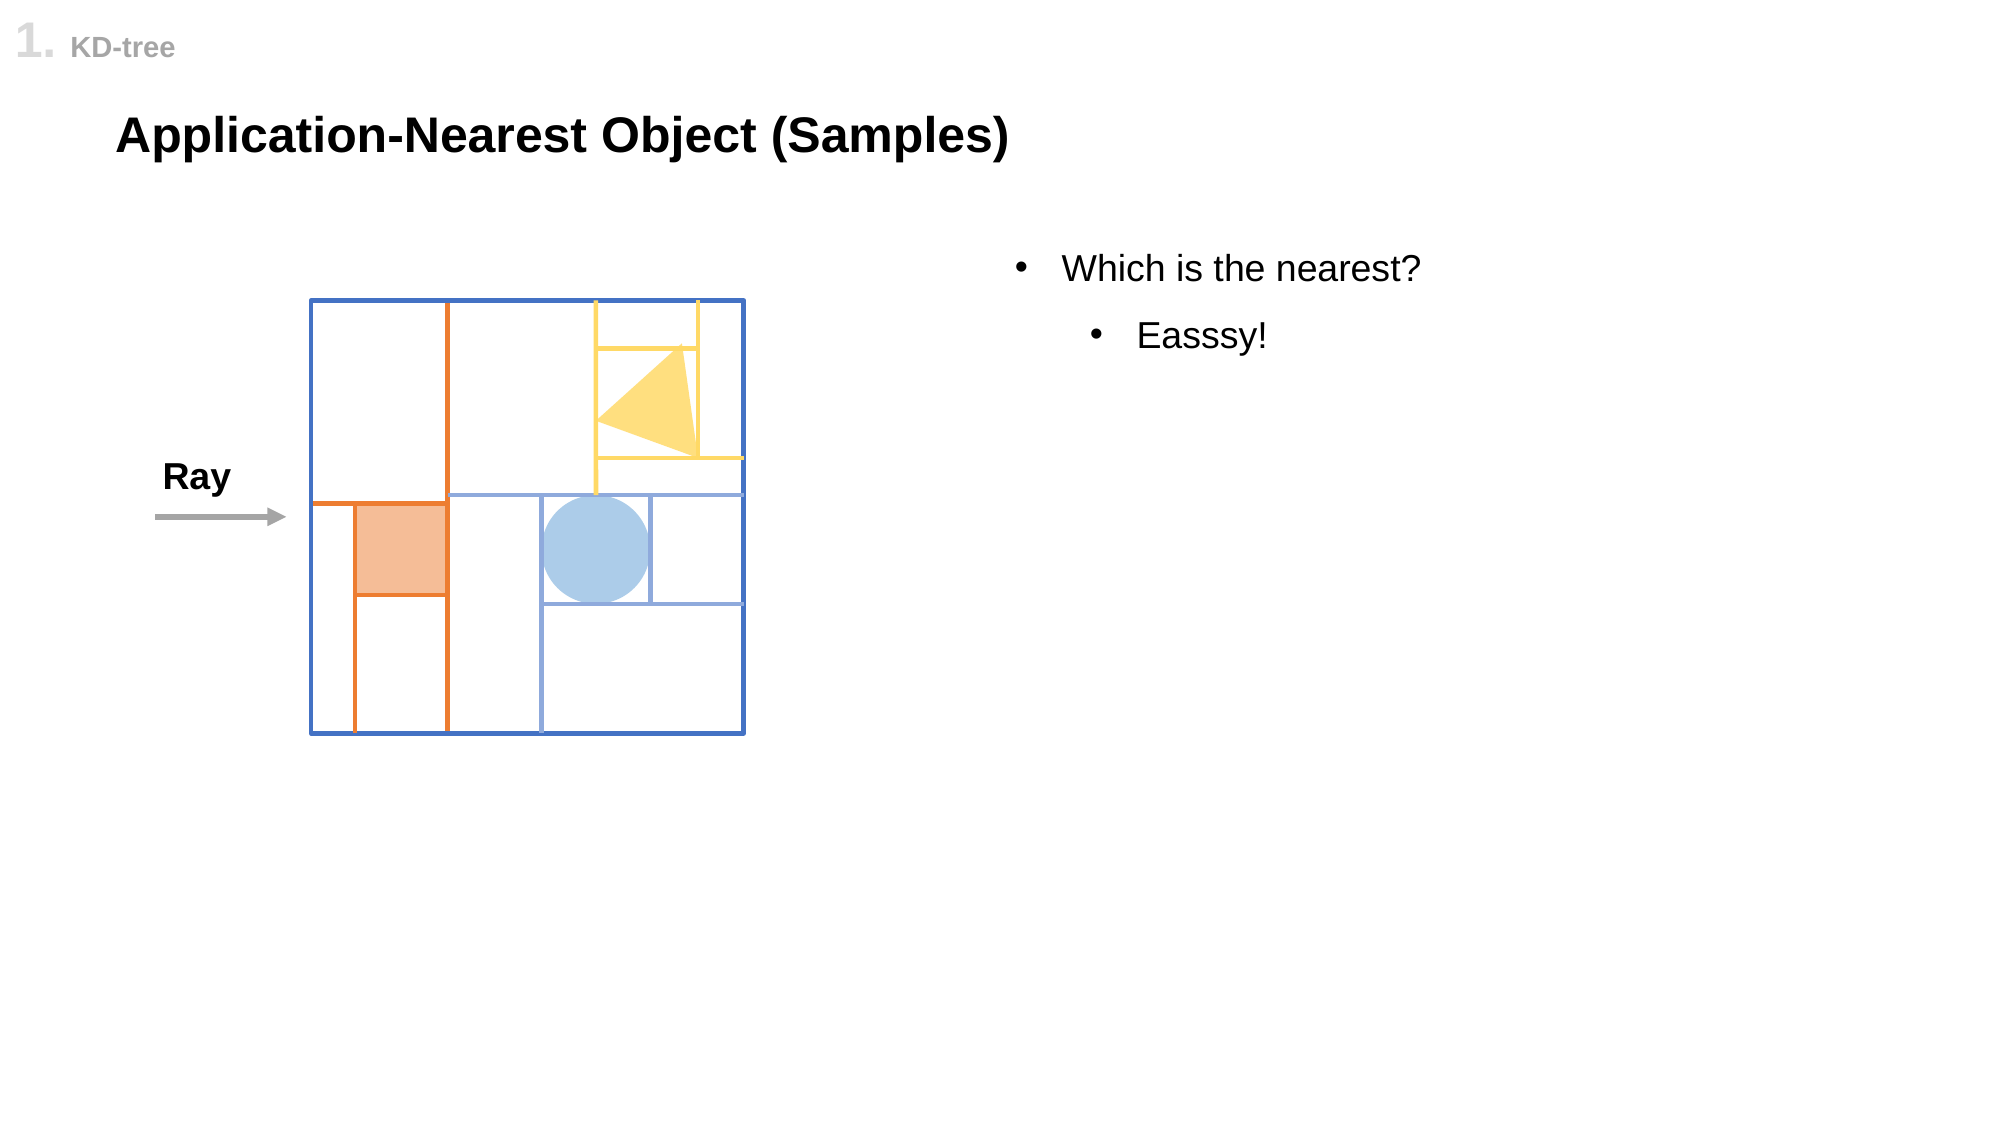

1. KD-tree
Application-Nearest Object (Samples)
Which is the nearest?
Easssy!

Ray